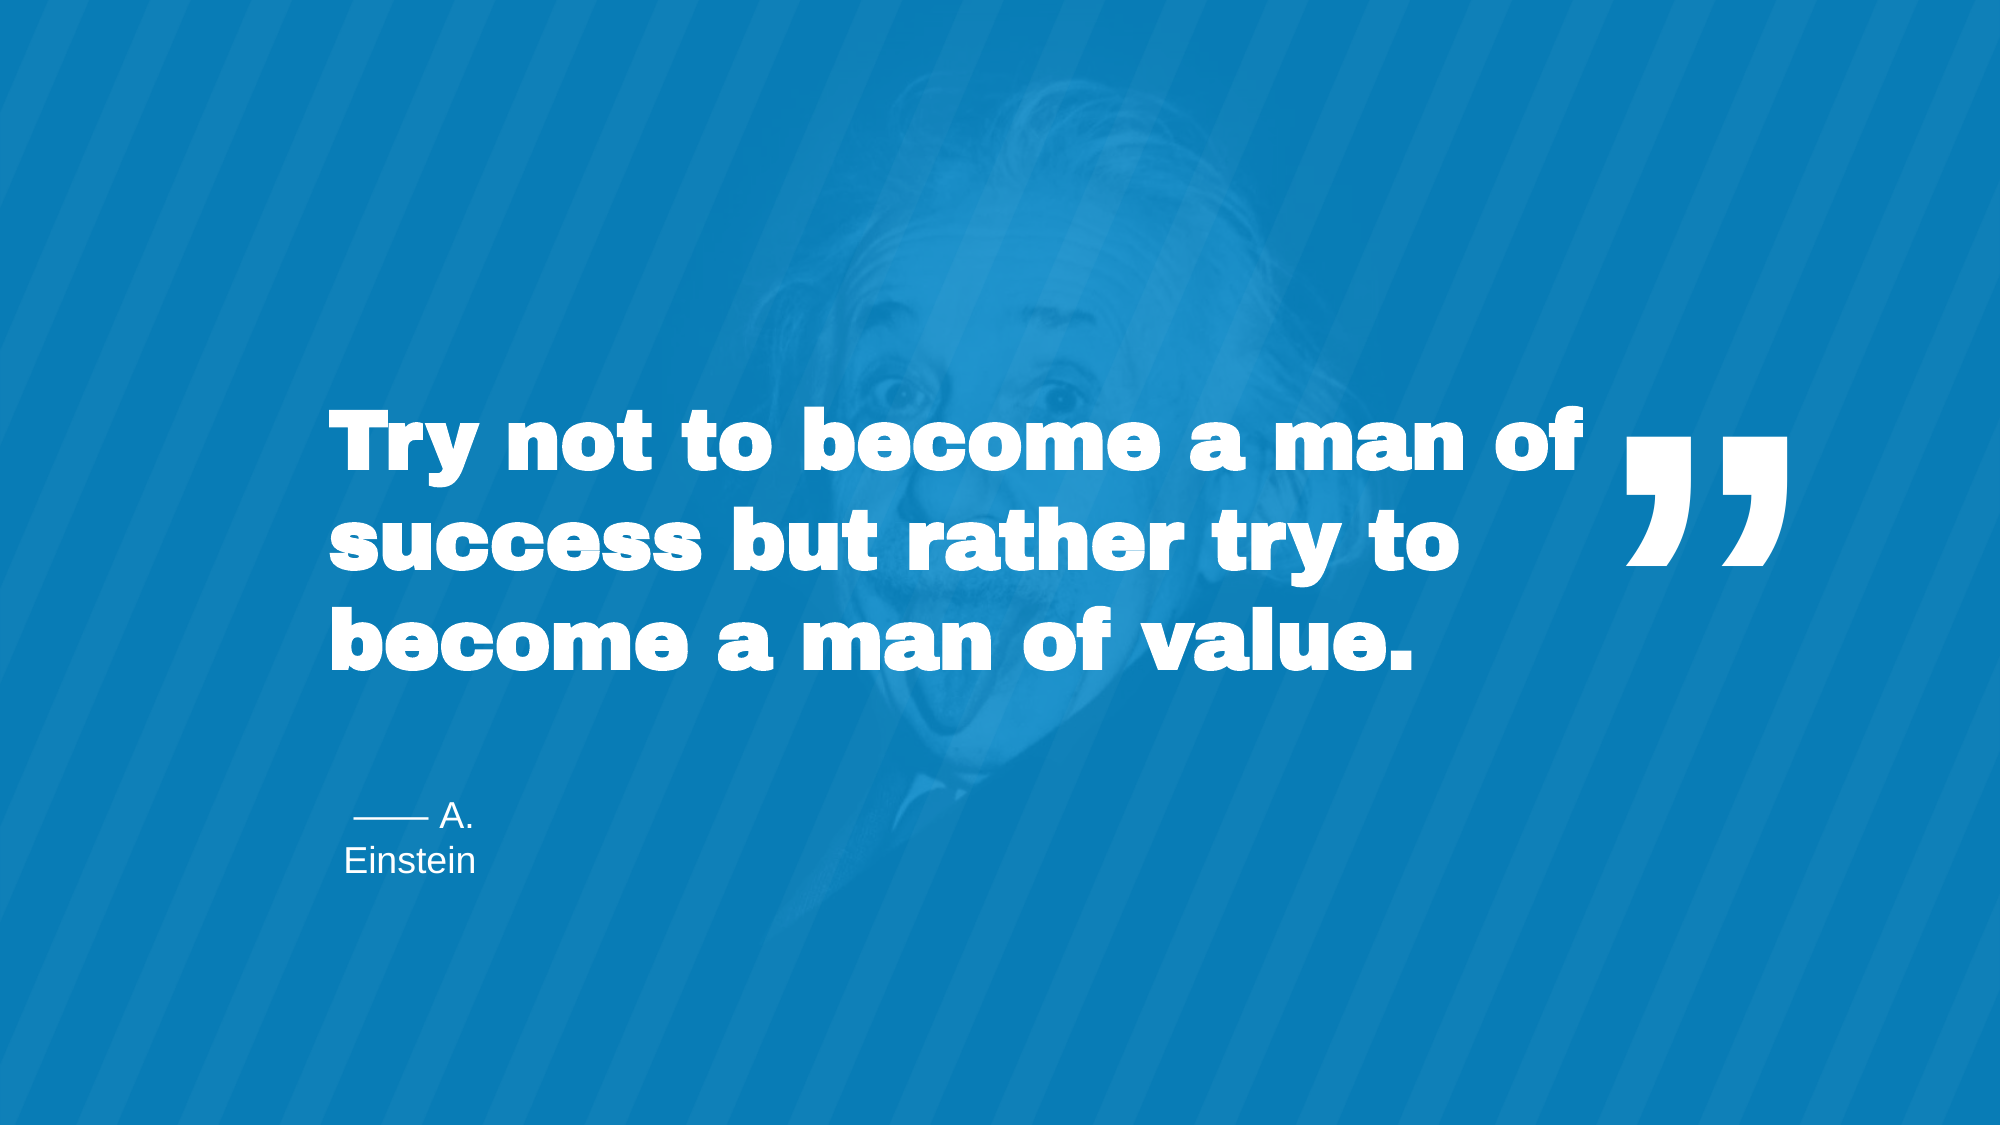

Try not to become a man of success but rather try to become a man of value.
 —— A. Einstein